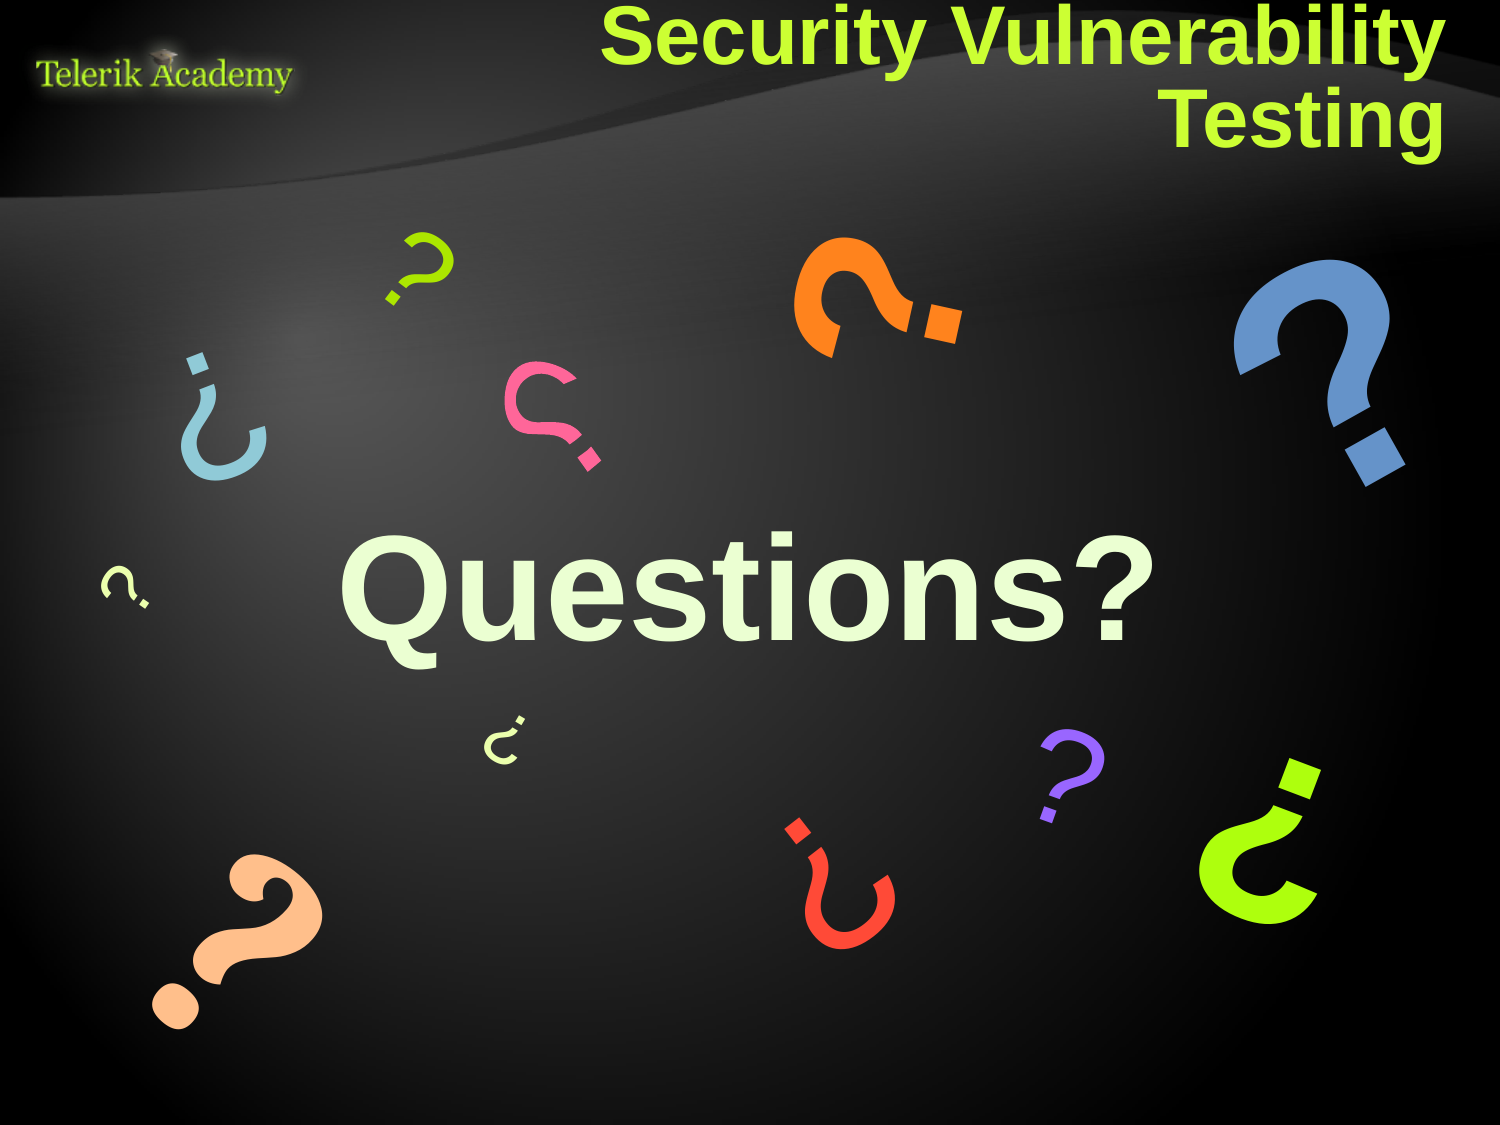

# Security Vulnerability Testing
?
?
?
?
?
Questions?
?
?
?
?
?
?